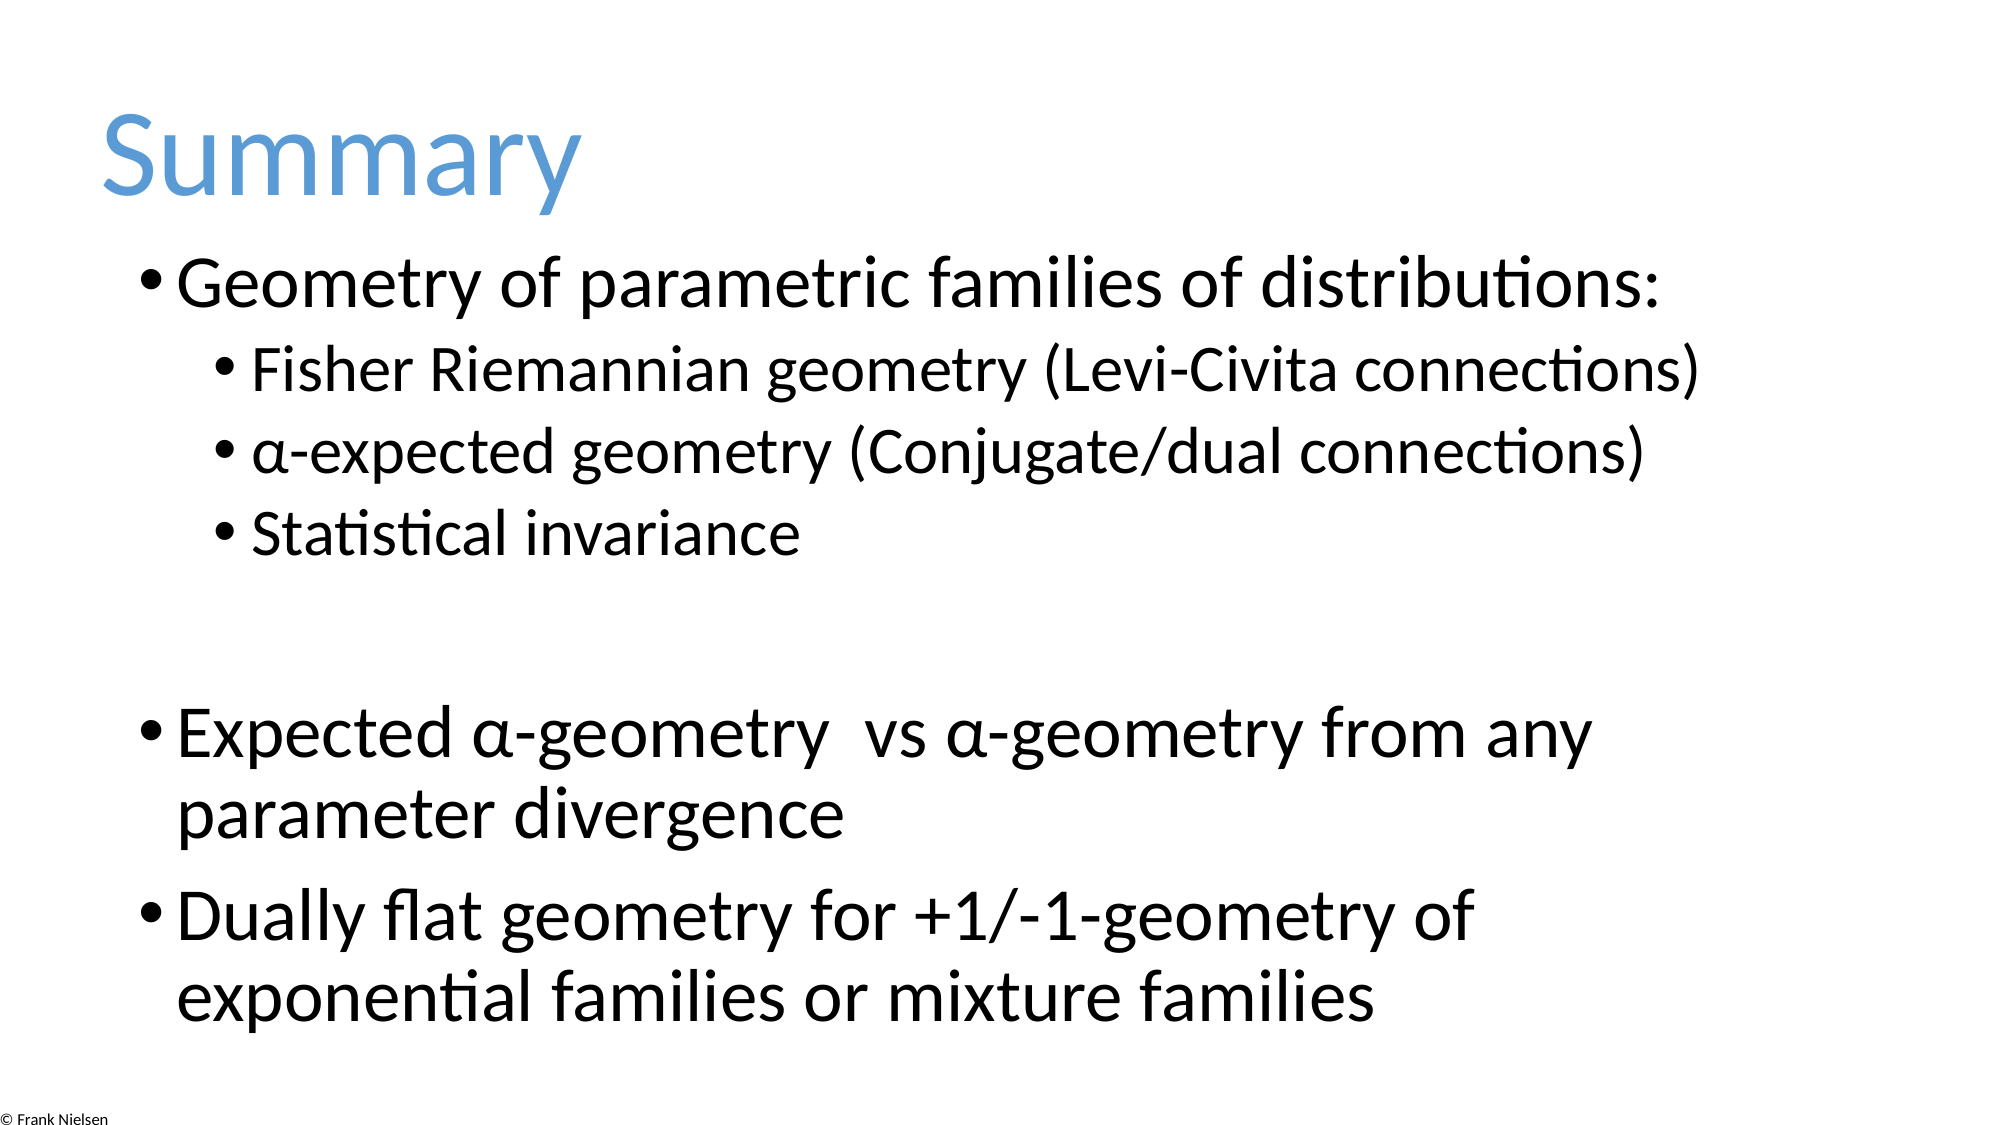

# Summary
Geometry of parametric families of distributions:
Fisher Riemannian geometry (Levi-Civita connections)
α-expected geometry (Conjugate/dual connections)
Statistical invariance

Expected α-geometry  vs α-geometry from any parameter divergence
Dually flat geometry for +1/-1-geometry of exponential families or mixture families